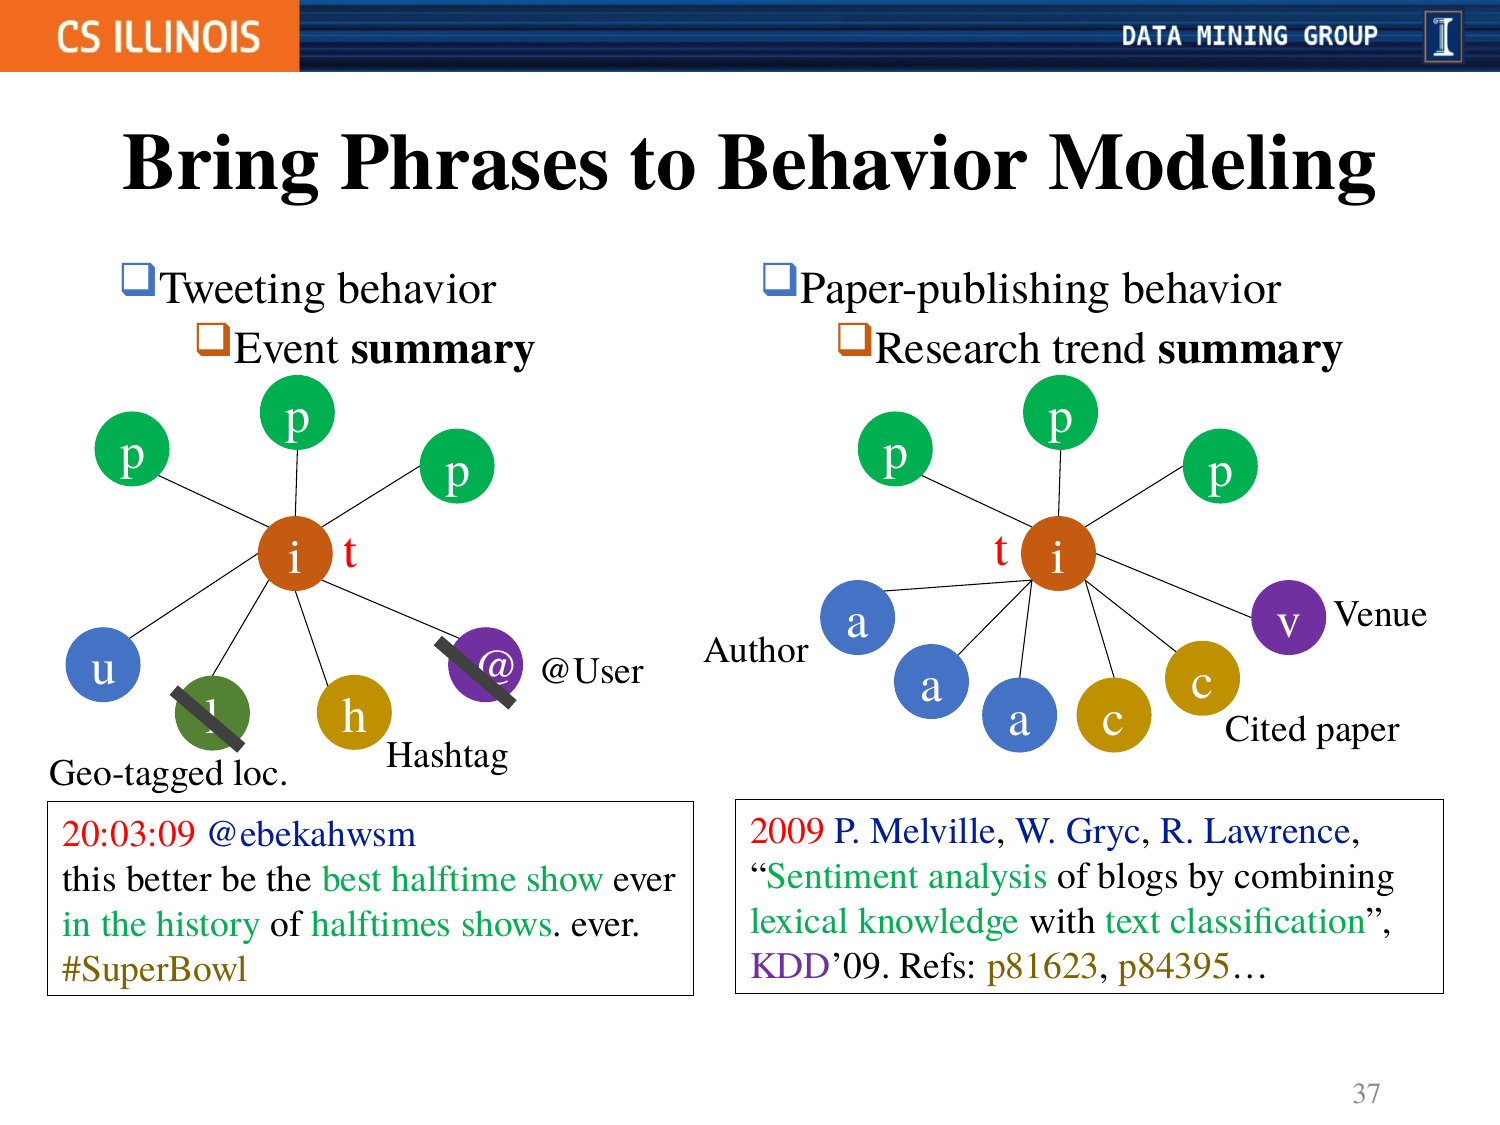

# Bring Phrases to Behavior Modeling
Tweeting behavior
Event summary
Paper-publishing behavior
Research trend summary
p
p
p
p
p
p
t
t
i
i
a
v
Venue
Author
u
@
@User
c
a
h
l
a
c
Cited paper
Hashtag
Geo-tagged loc.
2009 P. Melville, W. Gryc, R. Lawrence, “Sentiment analysis of blogs by combining lexical knowledge with text classification”, KDD’09. Refs: p81623, p84395…
20:03:09 @ebekahwsm
this better be the best halftime show ever in the history of halftimes shows. ever. #SuperBowl
37